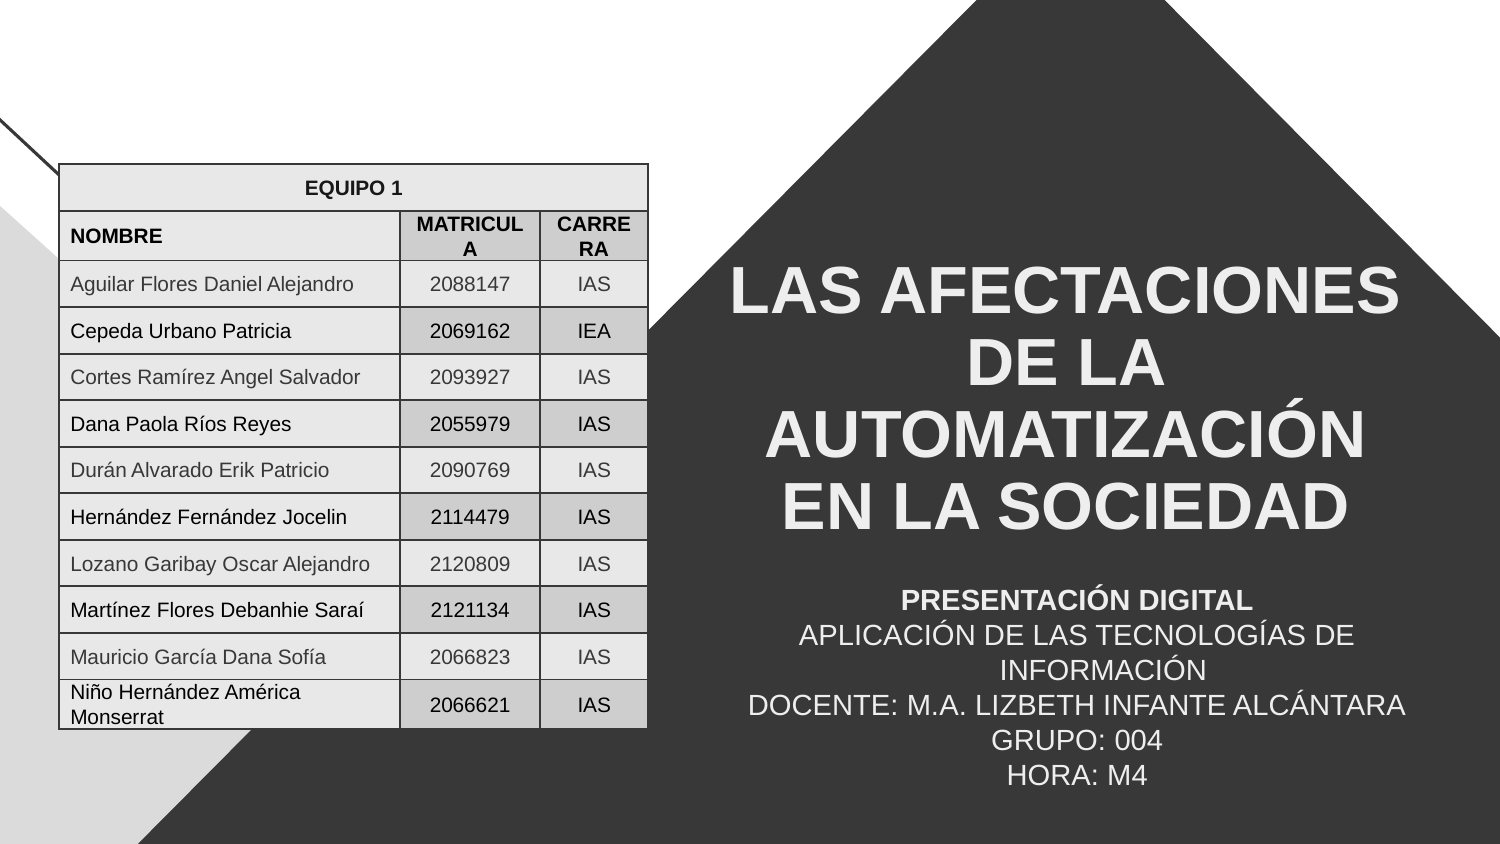

| EQUIPO 1 |  |  |
| --- | --- | --- |
| NOMBRE | MATRICULA | CARRERA |
| Aguilar Flores Daniel Alejandro | 2088147 | IAS |
| Cepeda Urbano Patricia | 2069162 | IEA |
| Cortes Ramírez Angel Salvador | 2093927 | IAS |
| Dana Paola Ríos Reyes | 2055979 | IAS |
| Durán Alvarado Erik Patricio | 2090769 | IAS |
| Hernández Fernández Jocelin | 2114479 | IAS |
| Lozano Garibay Oscar Alejandro | 2120809 | IAS |
| Martínez Flores Debanhie Saraí | 2121134 | IAS |
| Mauricio García Dana Sofía | 2066823 | IAS |
| Niño Hernández América Monserrat | 2066621 | IAS |
# LAS AFECTACIONES DE LA AUTOMATIZACIÓN EN LA SOCIEDAD
PRESENTACIÓN DIGITAL
APLICACIÓN DE LAS TECNOLOGÍAS DE INFORMACIÓN
DOCENTE: M.A. LIZBETH INFANTE ALCÁNTARA
GRUPO: 004
HORA: M4